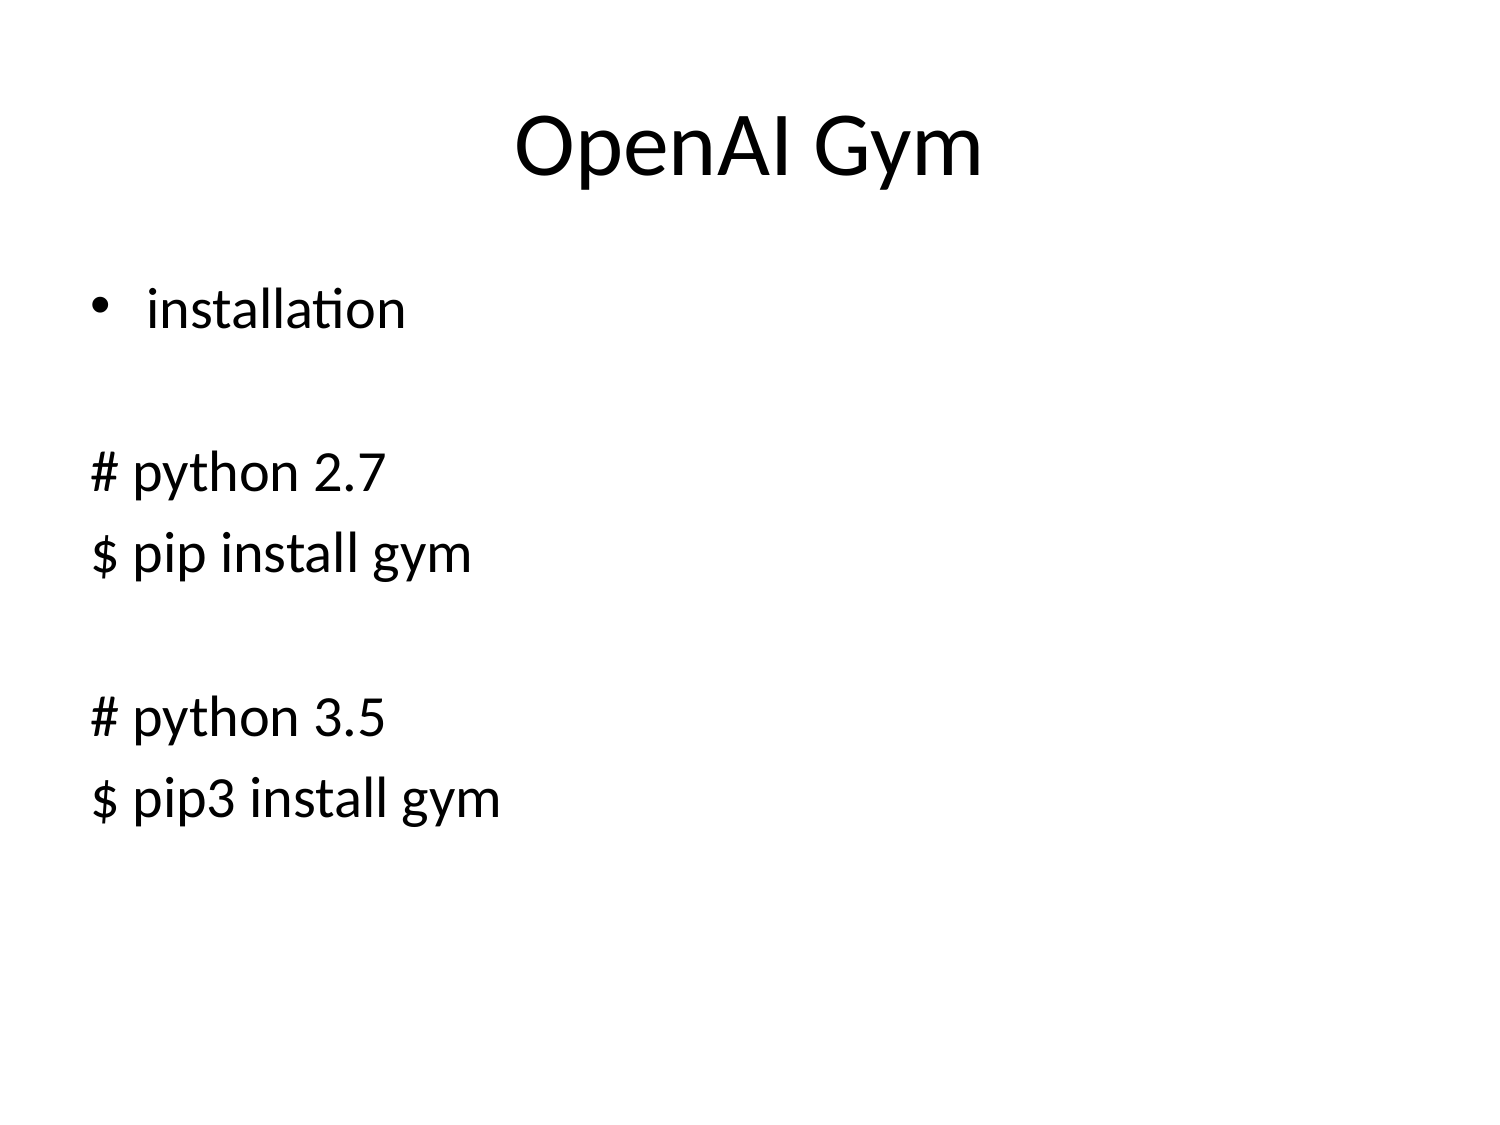

# OpenAI Gym
installation

# python 2.7
$ pip install gym

# python 3.5
$ pip3 install gym